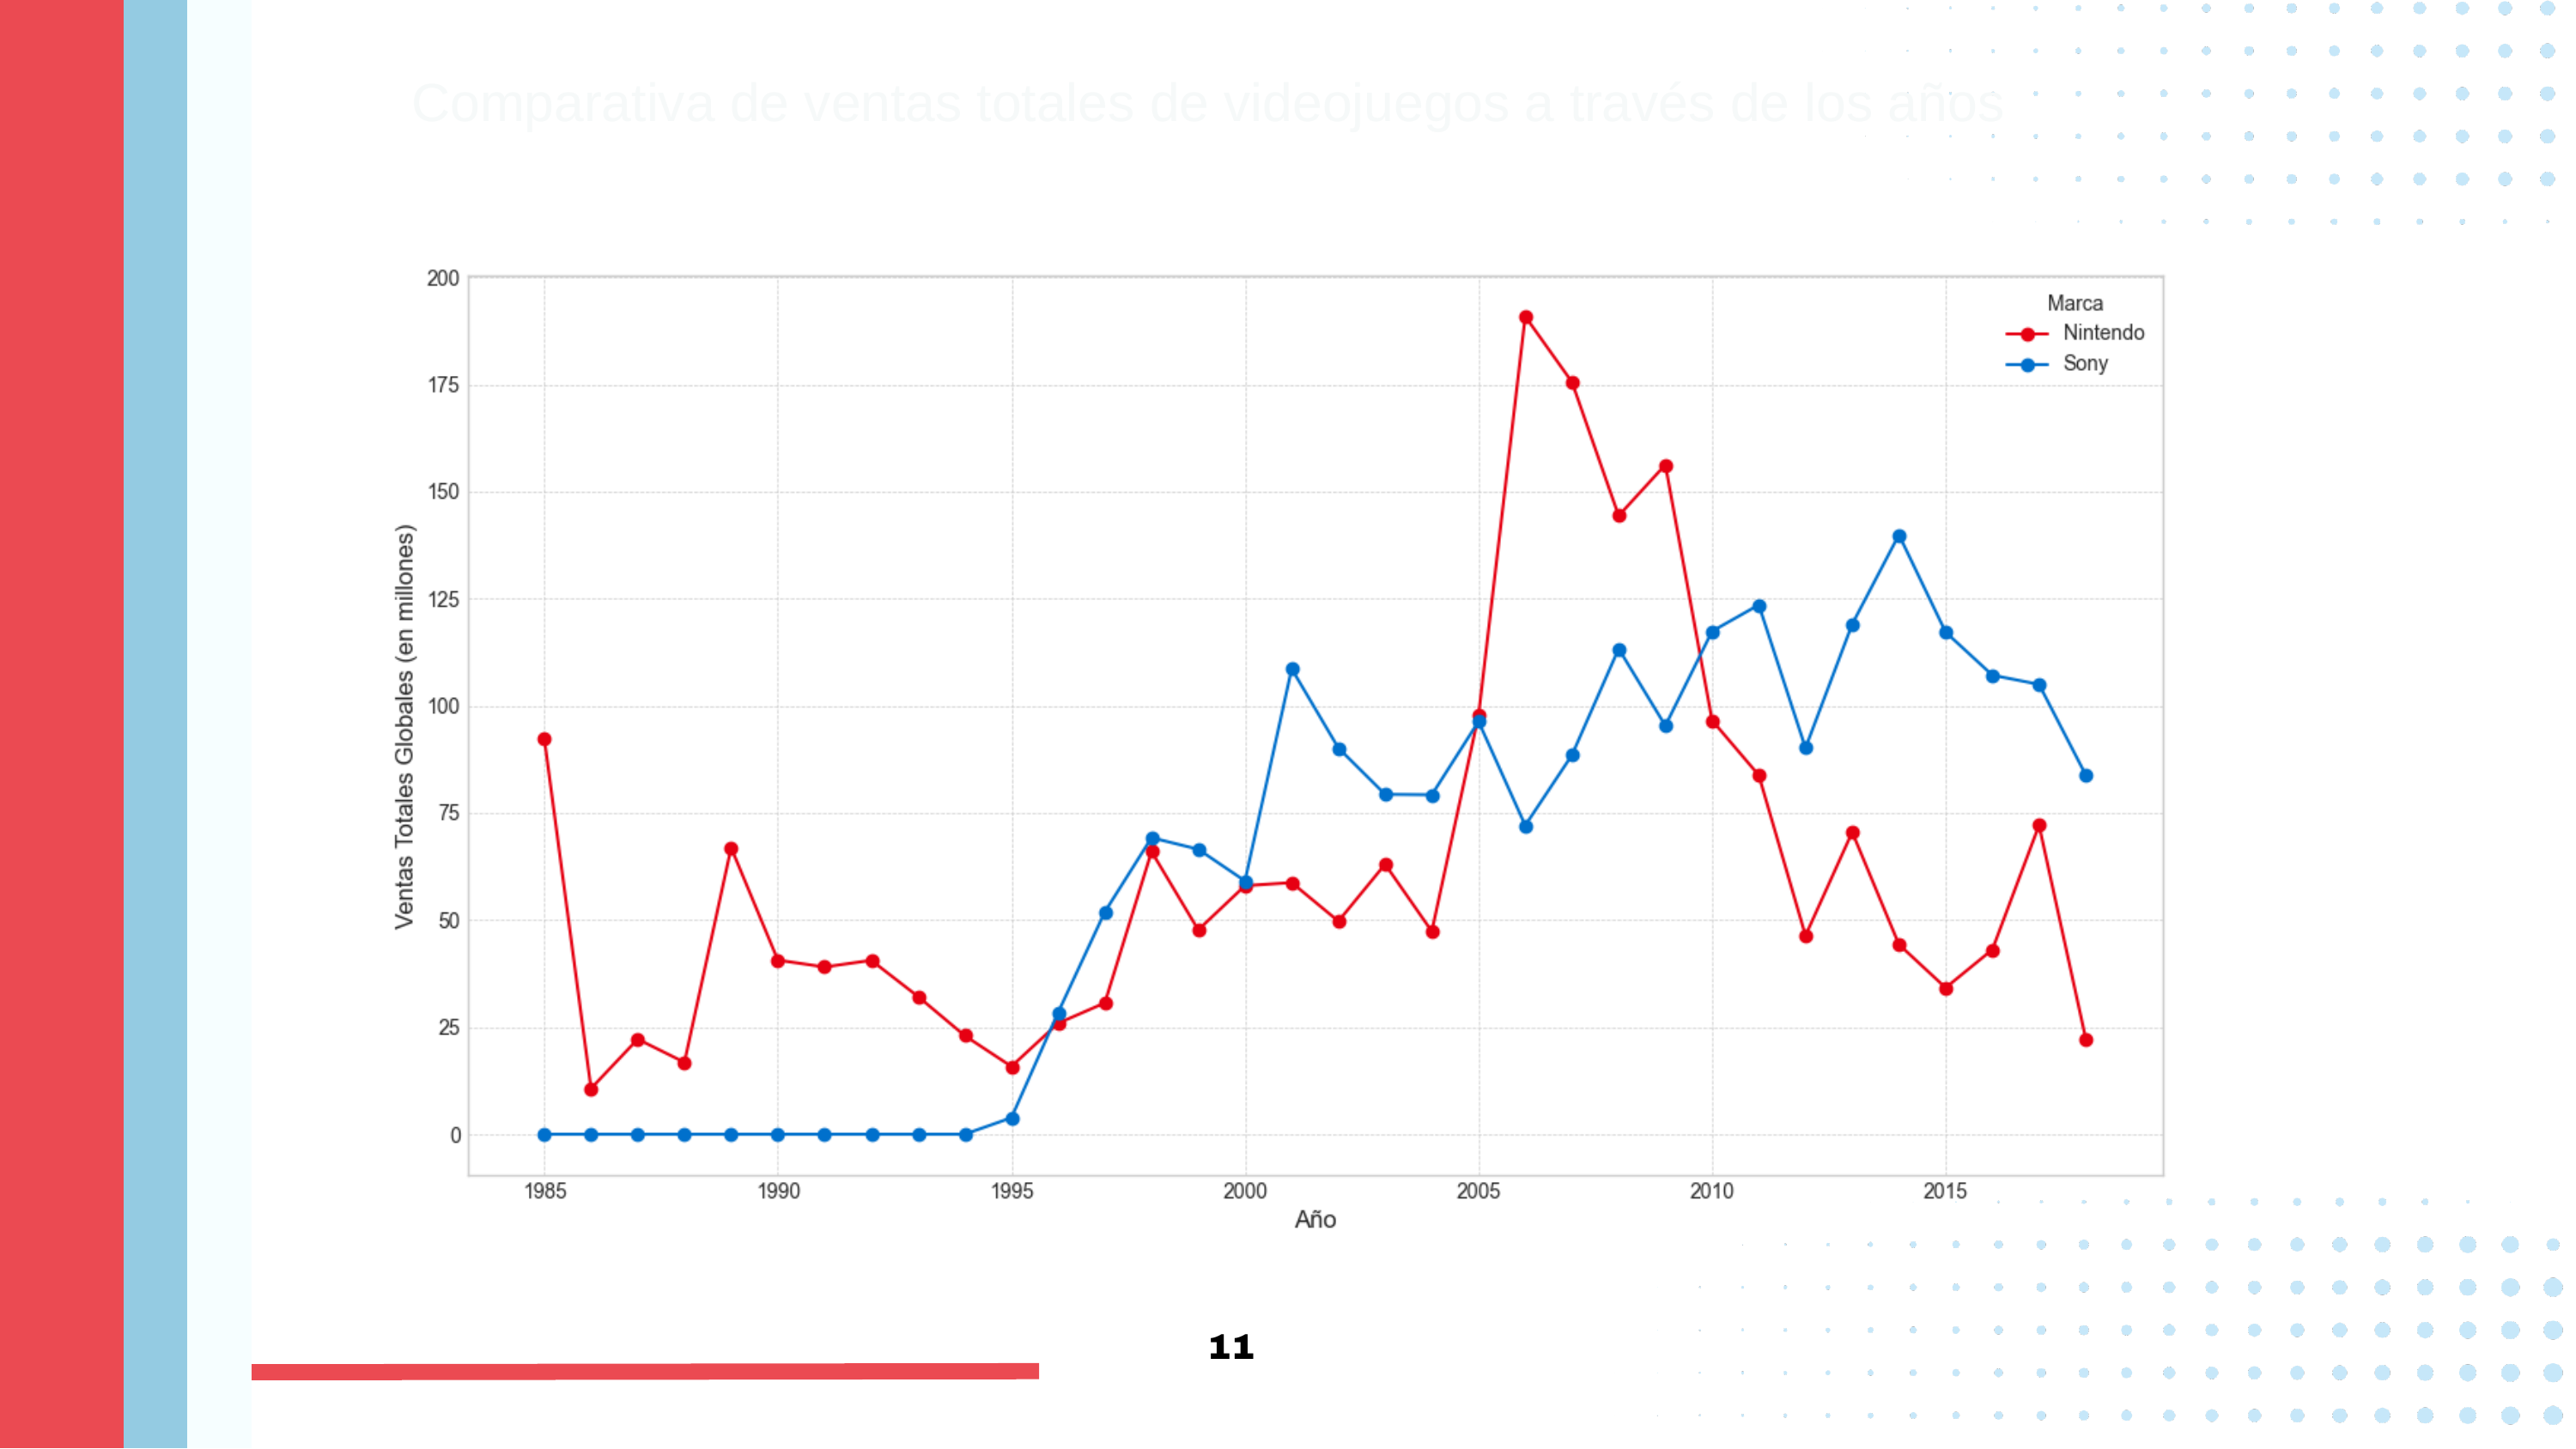

Comparativa de ventas totales de videojuegos a través de los años

11